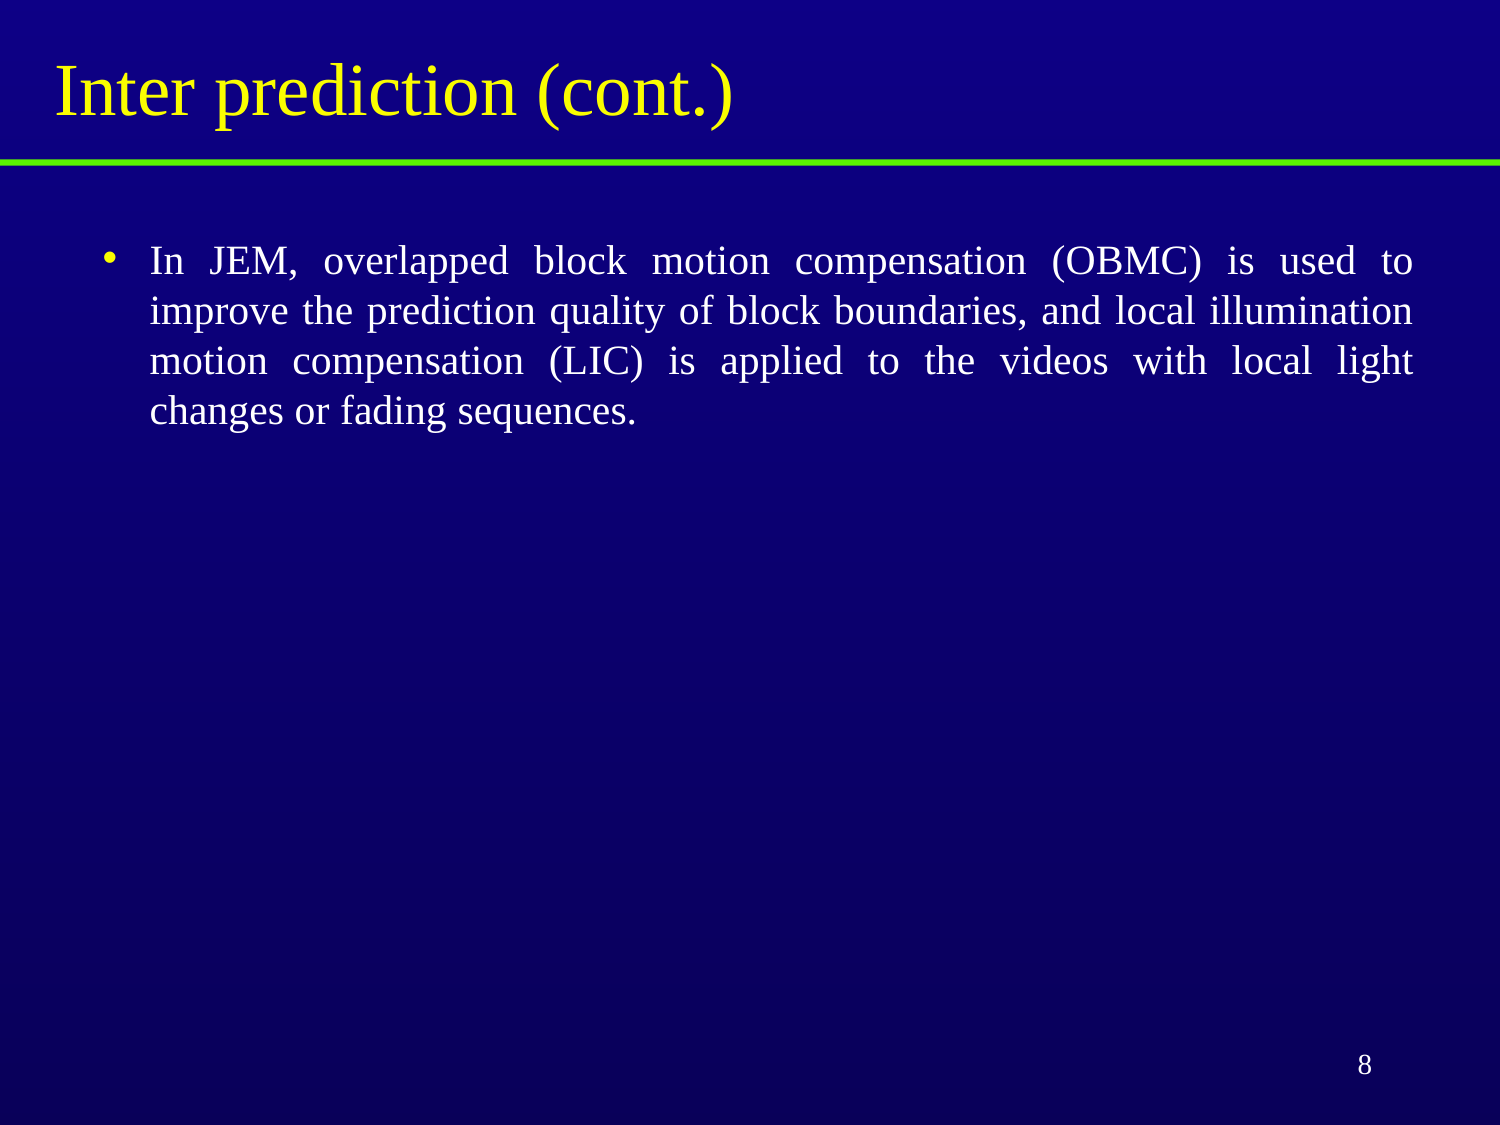

# Inter prediction (cont.)
In JEM, overlapped block motion compensation (OBMC) is used to improve the prediction quality of block boundaries, and local illumination motion compensation (LIC) is applied to the videos with local light changes or fading sequences.

8